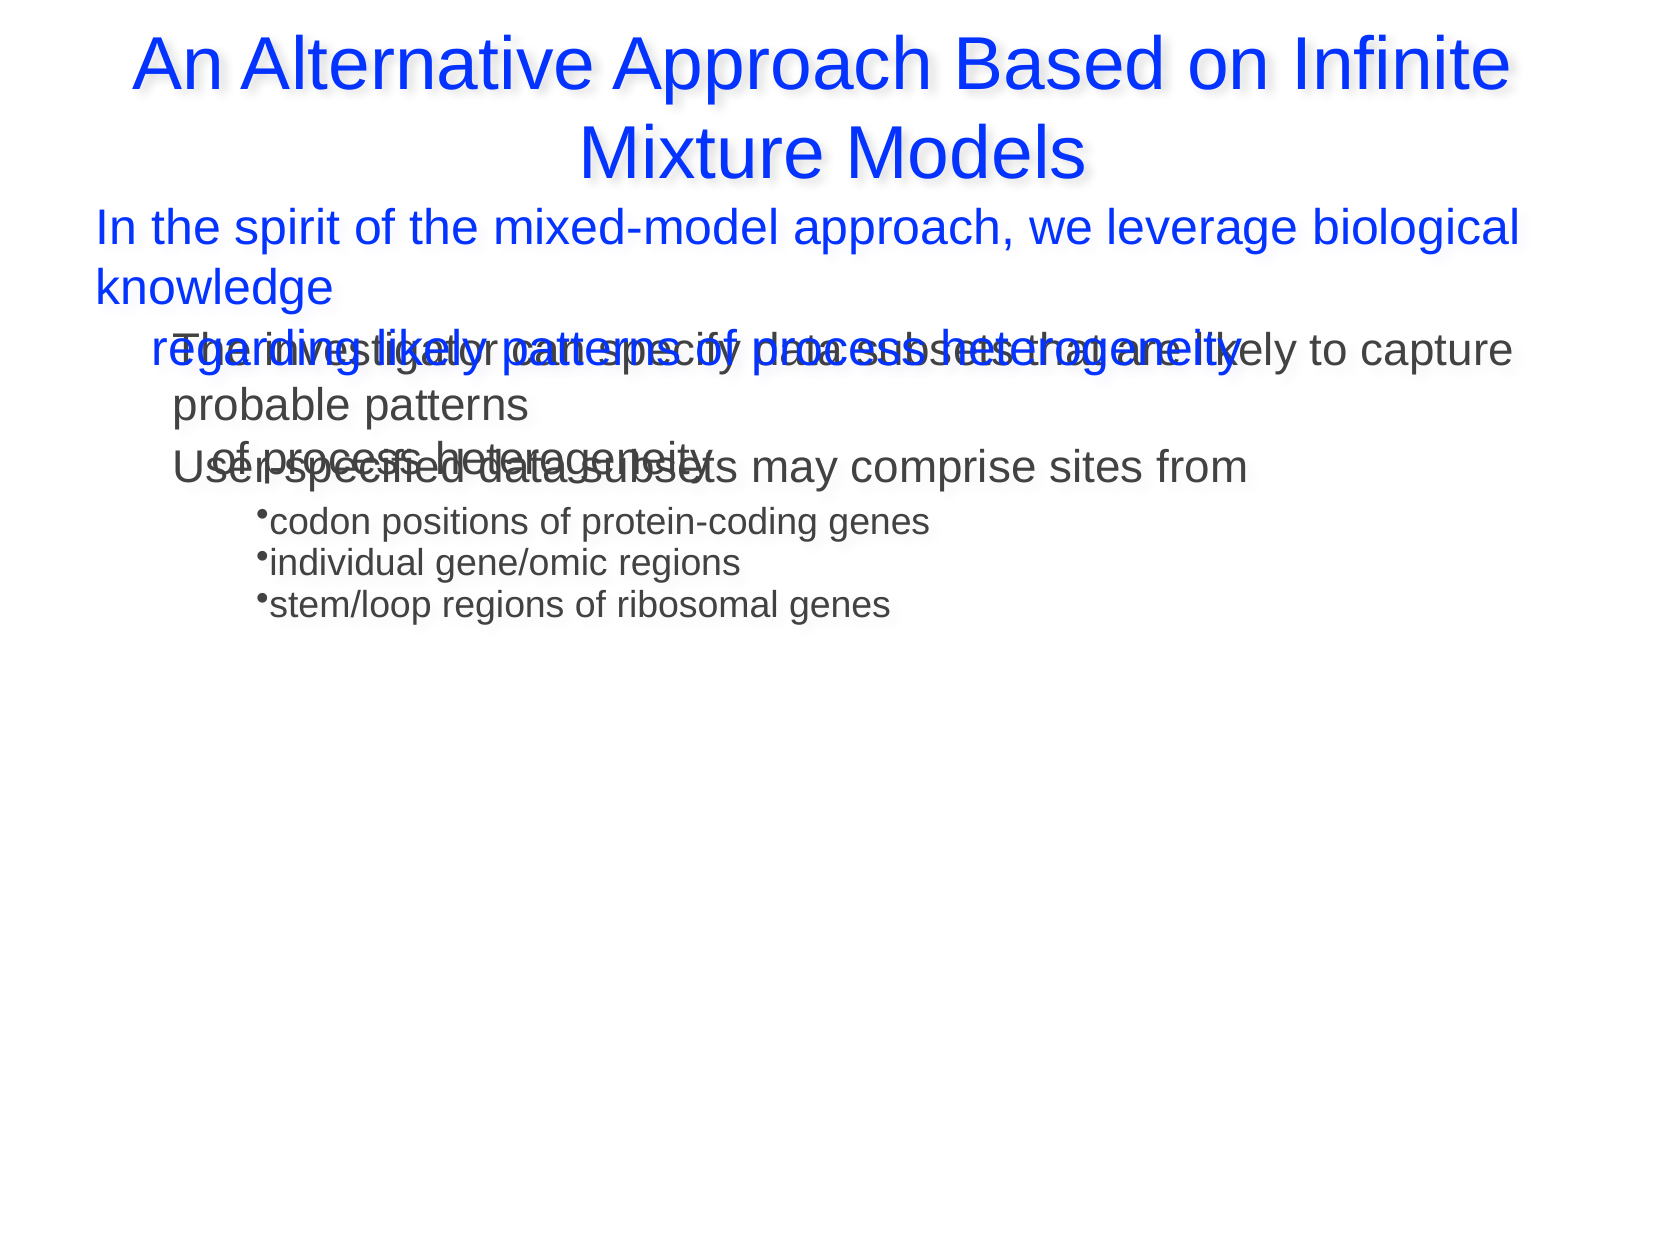

An Alternative Approach Based on Infinite
Mixture Models
In the spirit of the mixed-model approach, we leverage biological knowledge
    regarding likely patterns of process heterogeneity
The investigator can specify data subsets that are likely to capture probable patterns
   of process heterogeneity
User-specified data subsets may comprise sites from
codon positions of protein-coding genes
individual gene/omic regions
stem/loop regions of ribosomal genes